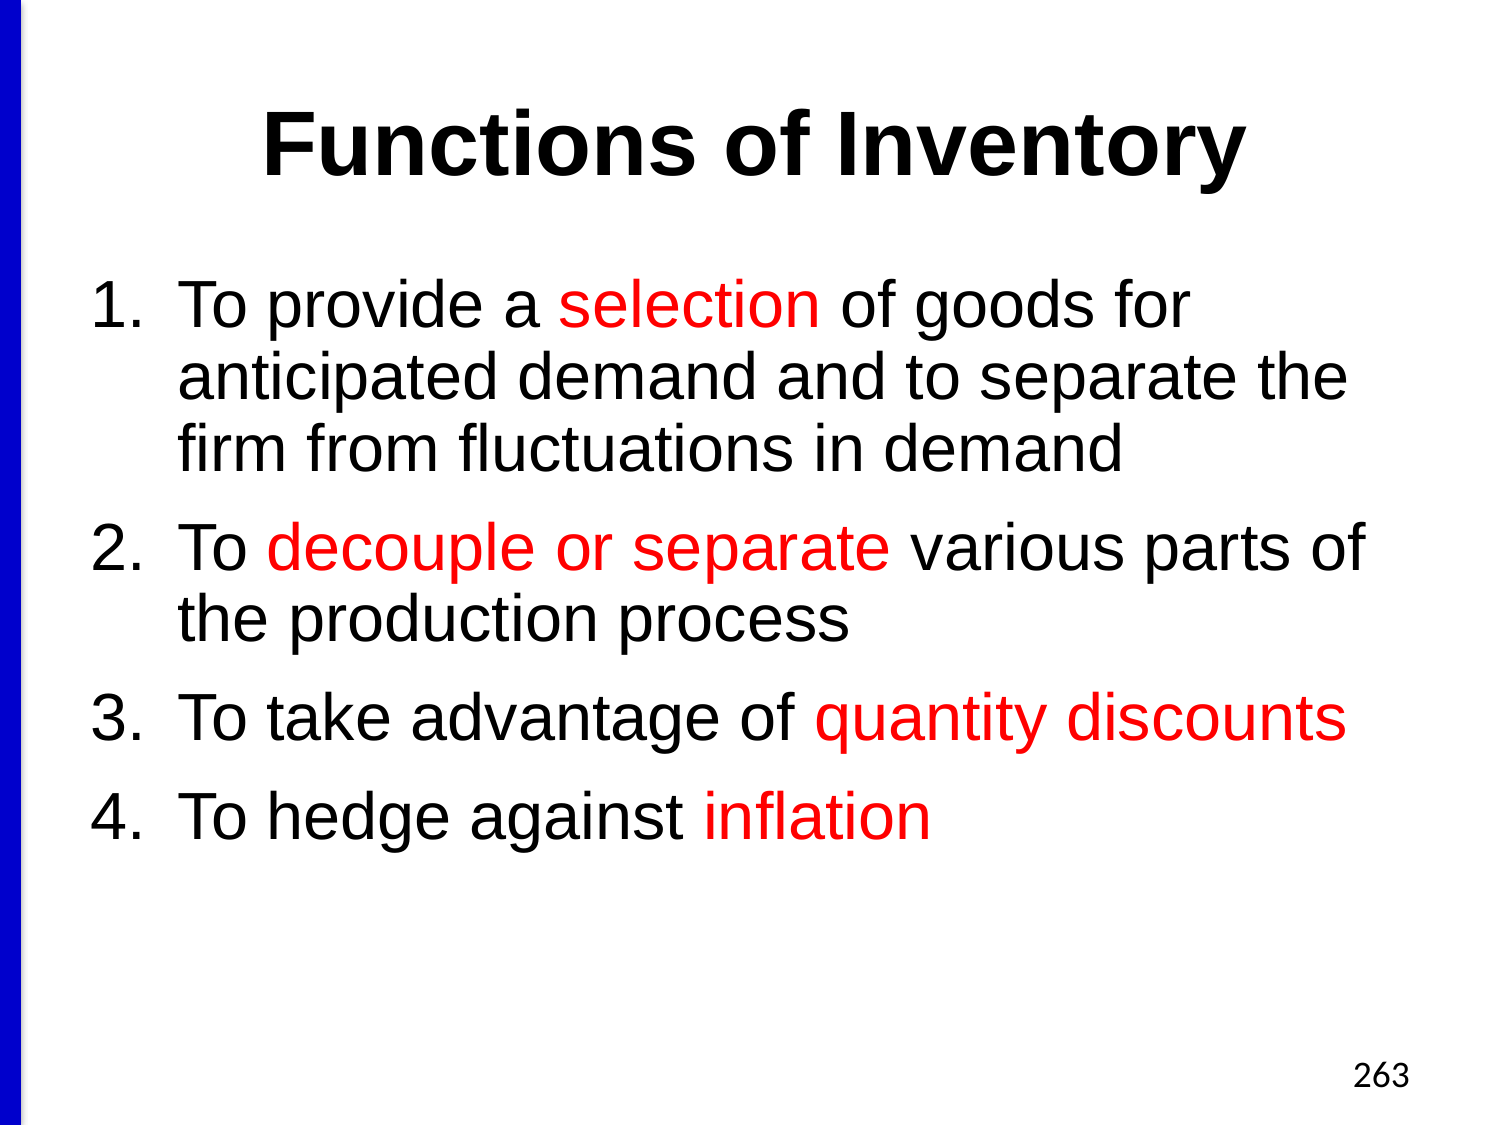

# Functions of Inventory
To provide a selection of goods for anticipated demand and to separate the firm from fluctuations in demand
To decouple or separate various parts of the production process
To take advantage of quantity discounts
To hedge against inflation
263